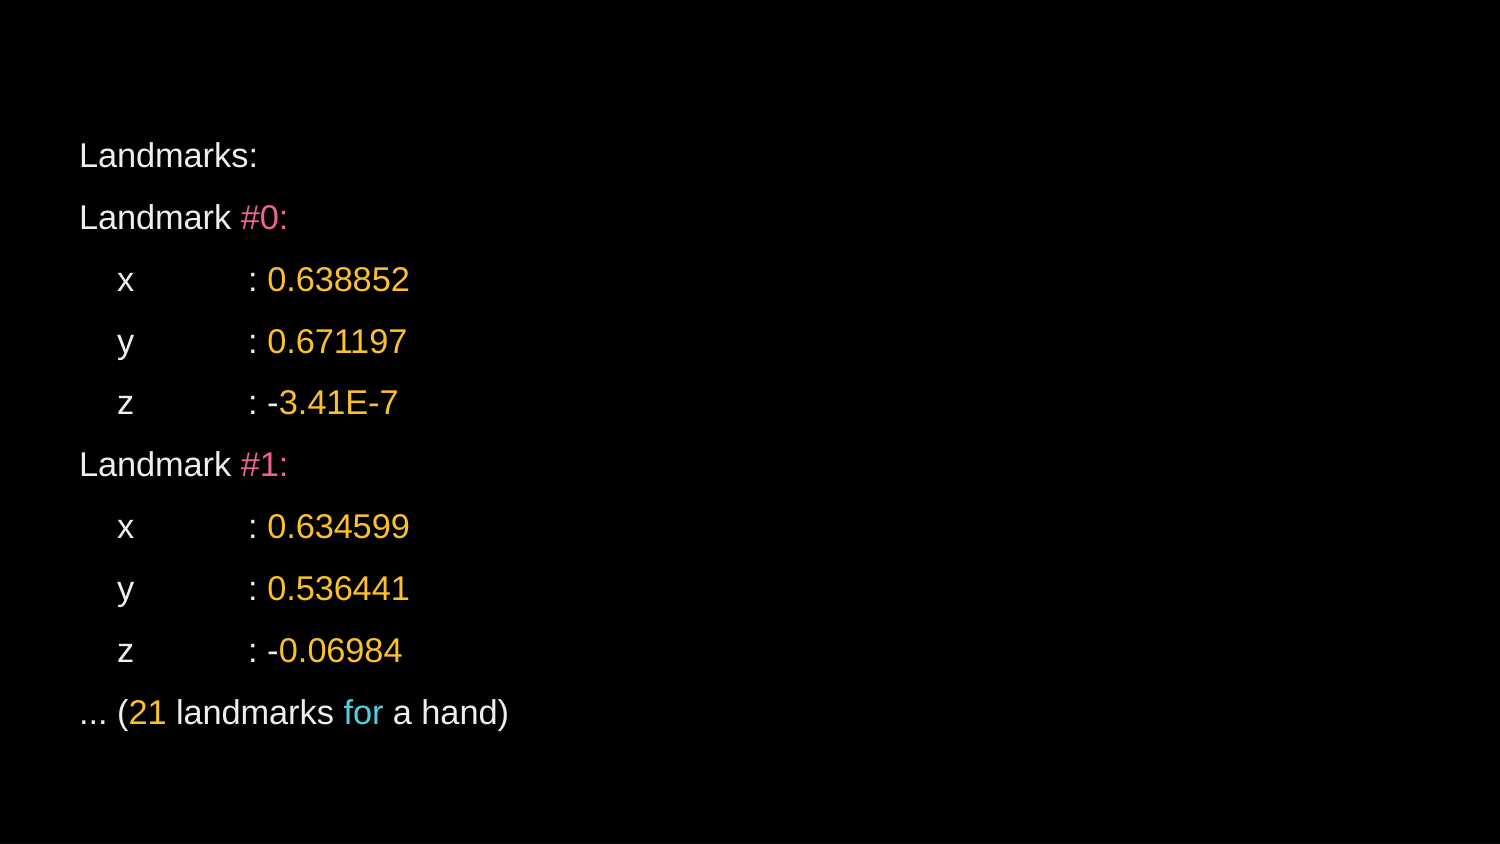

Landmarks:
Landmark #0:
    x            : 0.638852
    y            : 0.671197
    z            : -3.41E-7
Landmark #1:
    x            : 0.634599
    y            : 0.536441
    z            : -0.06984
... (21 landmarks for a hand)